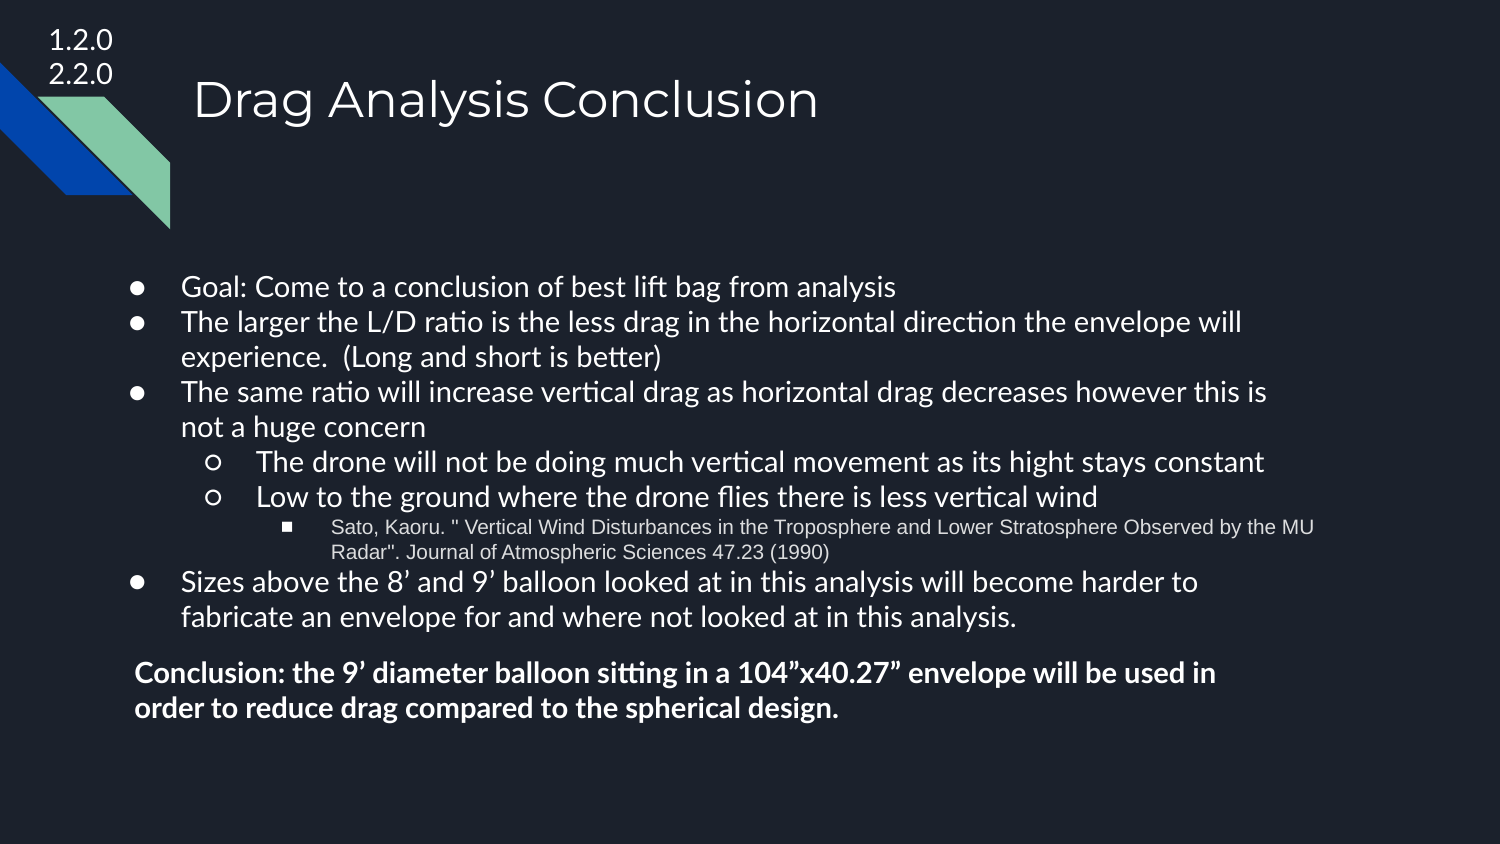

1.2.0
2.2.0
# Drag Analysis Conclusion
Goal: Come to a conclusion of best lift bag from analysis
The larger the L/D ratio is the less drag in the horizontal direction the envelope will experience.  (Long and short is better)
The same ratio will increase vertical drag as horizontal drag decreases however this is not a huge concern
The drone will not be doing much vertical movement as its hight stays constant
Low to the ground where the drone flies there is less vertical wind
Sato, Kaoru. " Vertical Wind Disturbances in the Troposphere and Lower Stratosphere Observed by the MU Radar". Journal of Atmospheric Sciences 47.23 (1990)
Sizes above the 8’ and 9’ balloon looked at in this analysis will become harder to fabricate an envelope for and where not looked at in this analysis.
Conclusion: the 9’ diameter balloon sitting in a 104”x40.27” envelope will be used in order to reduce drag compared to the spherical design.